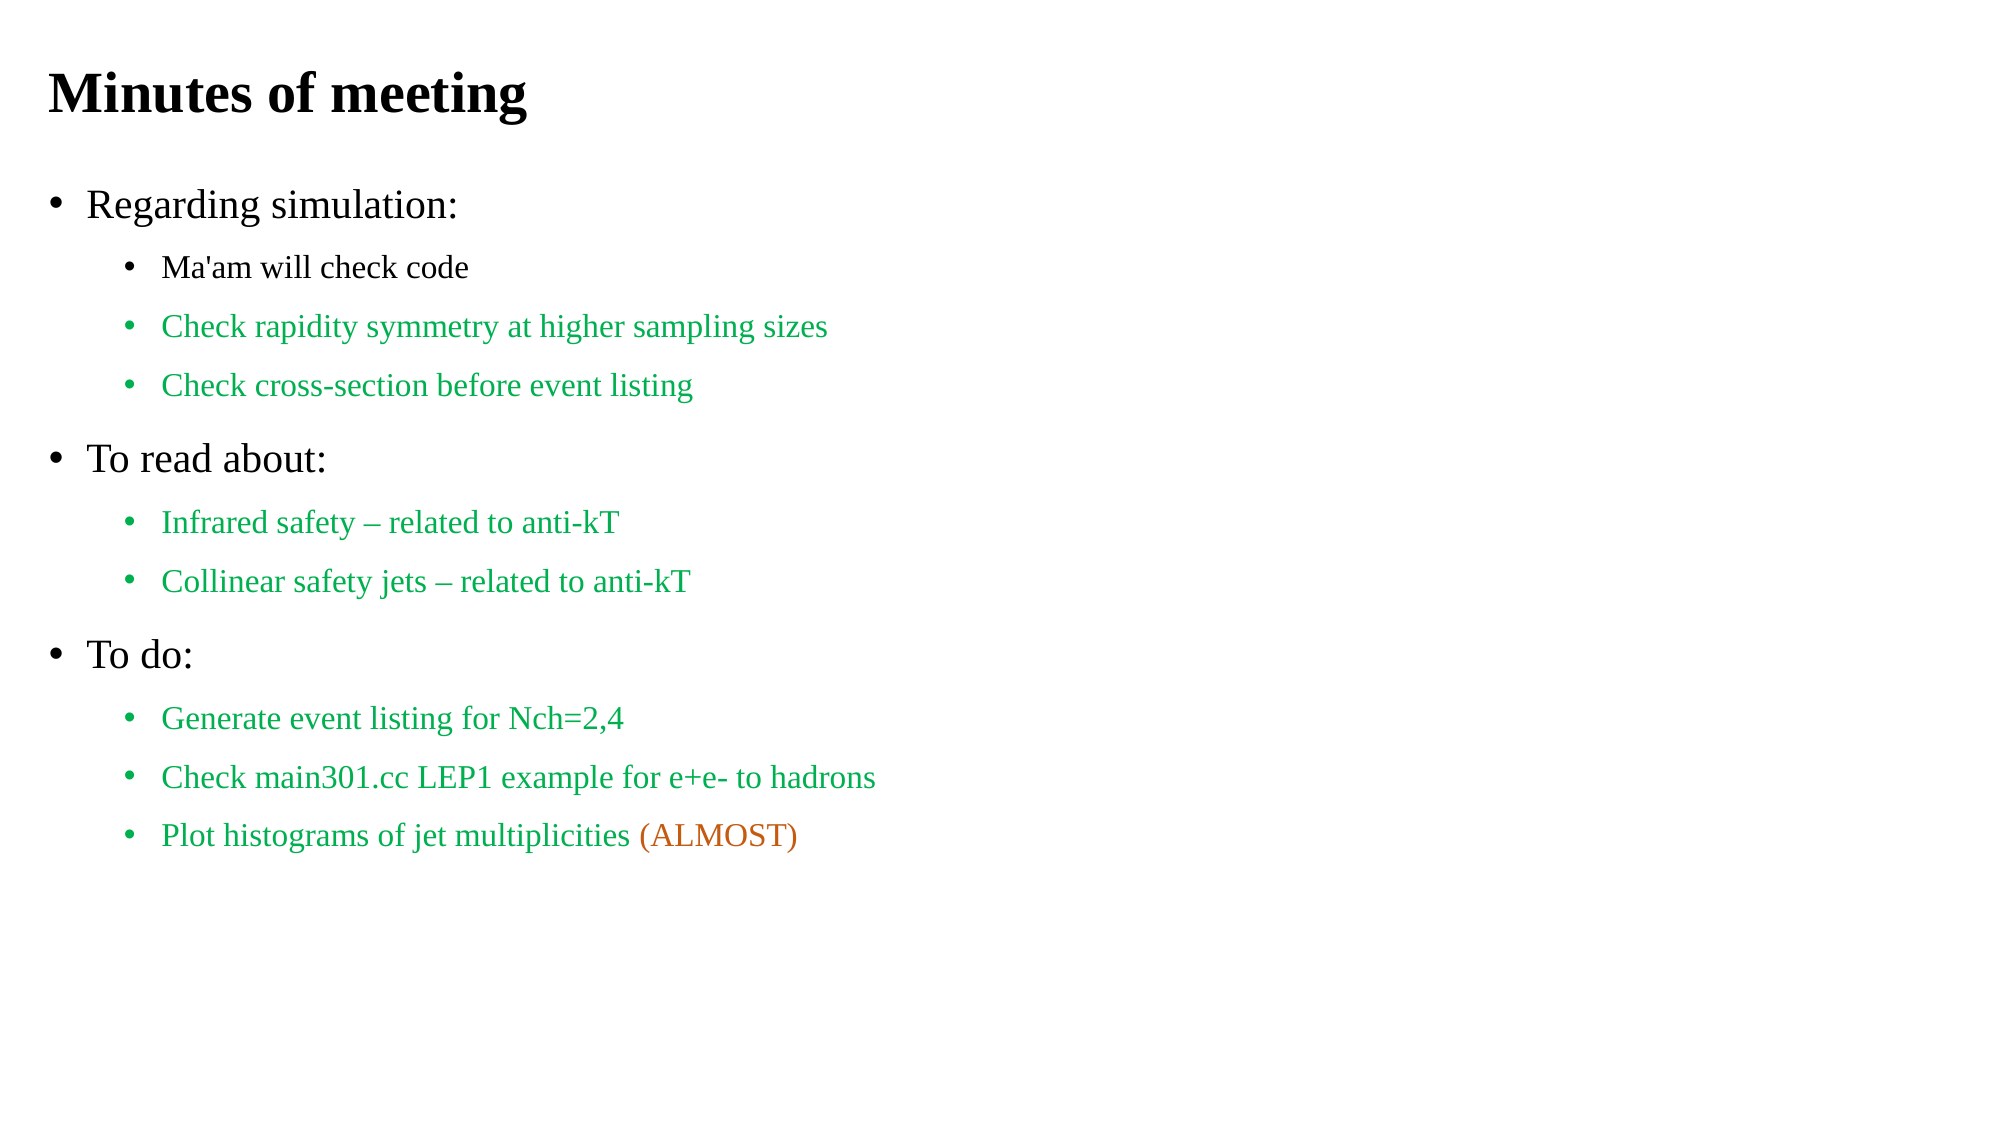

# Minutes of meeting
Regarding simulation:
Ma'am will check code
Check rapidity symmetry at higher sampling sizes
Check cross-section before event listing
To read about:
Infrared safety – related to anti-kT
Collinear safety jets – related to anti-kT
To do:
Generate event listing for Nch=2,4
Check main301.cc LEP1 example for e+e- to hadrons
Plot histograms of jet multiplicities (ALMOST)